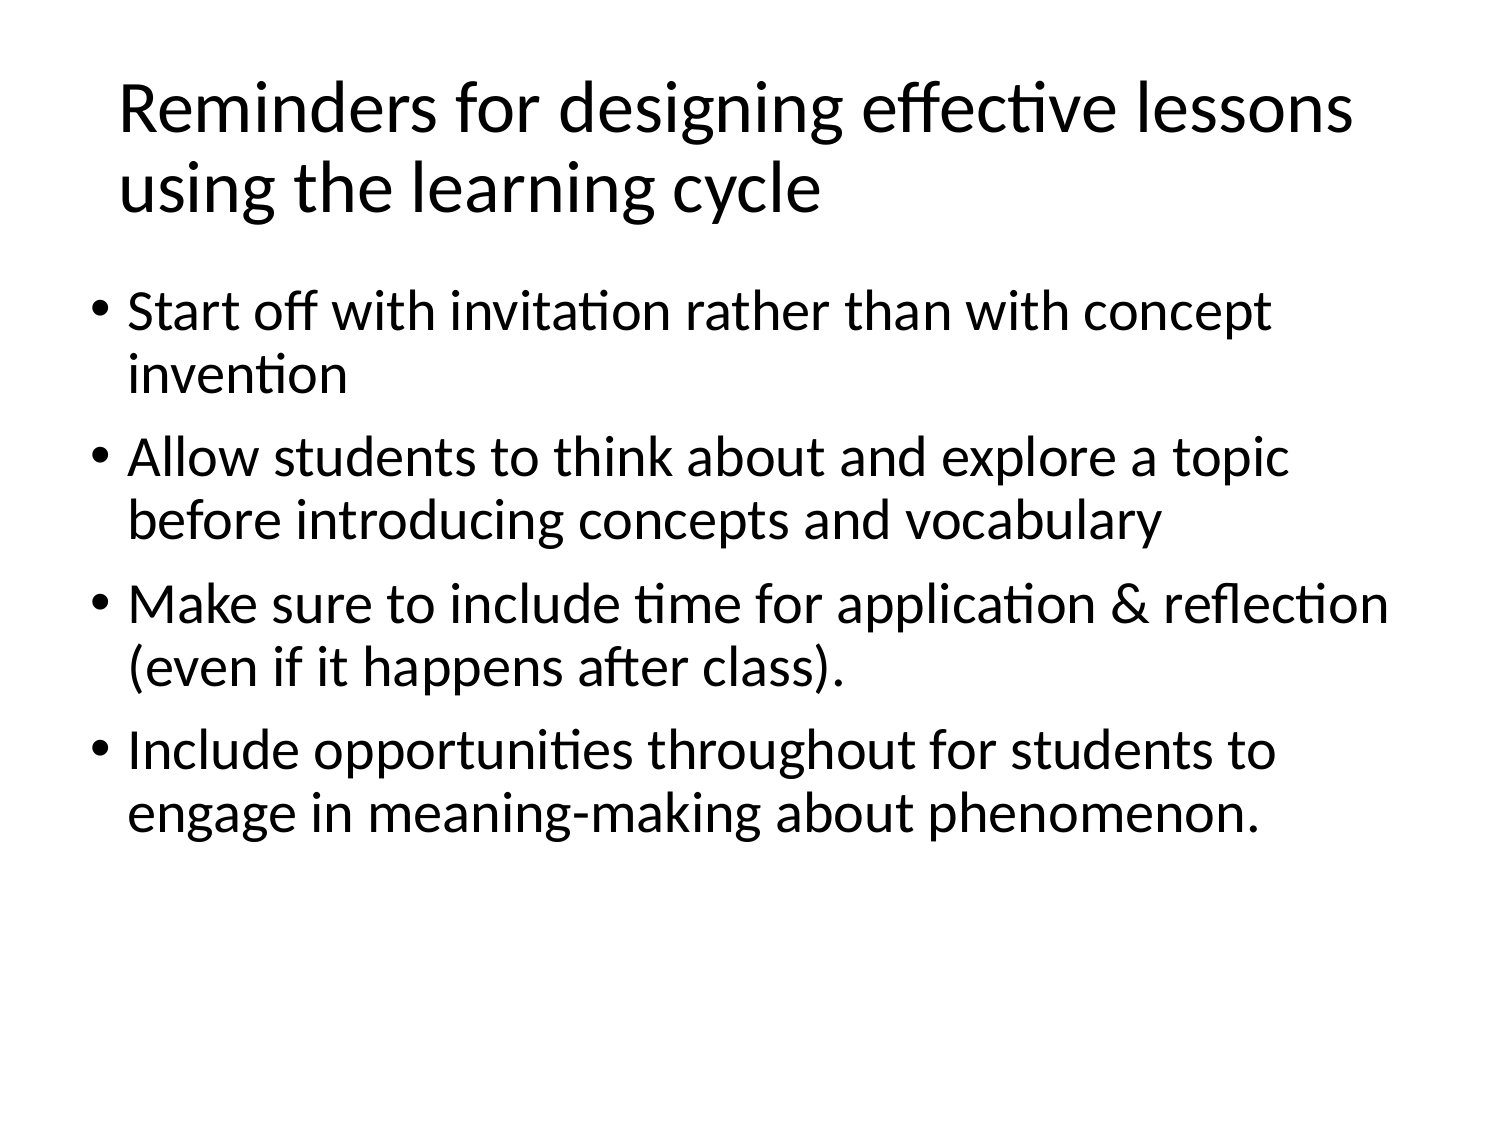

# Reminders for designing effective lessons using the learning cycle
Start off with invitation rather than with concept invention
Allow students to think about and explore a topic before introducing concepts and vocabulary
Make sure to include time for application & reflection (even if it happens after class).
Include opportunities throughout for students to engage in meaning-making about phenomenon.